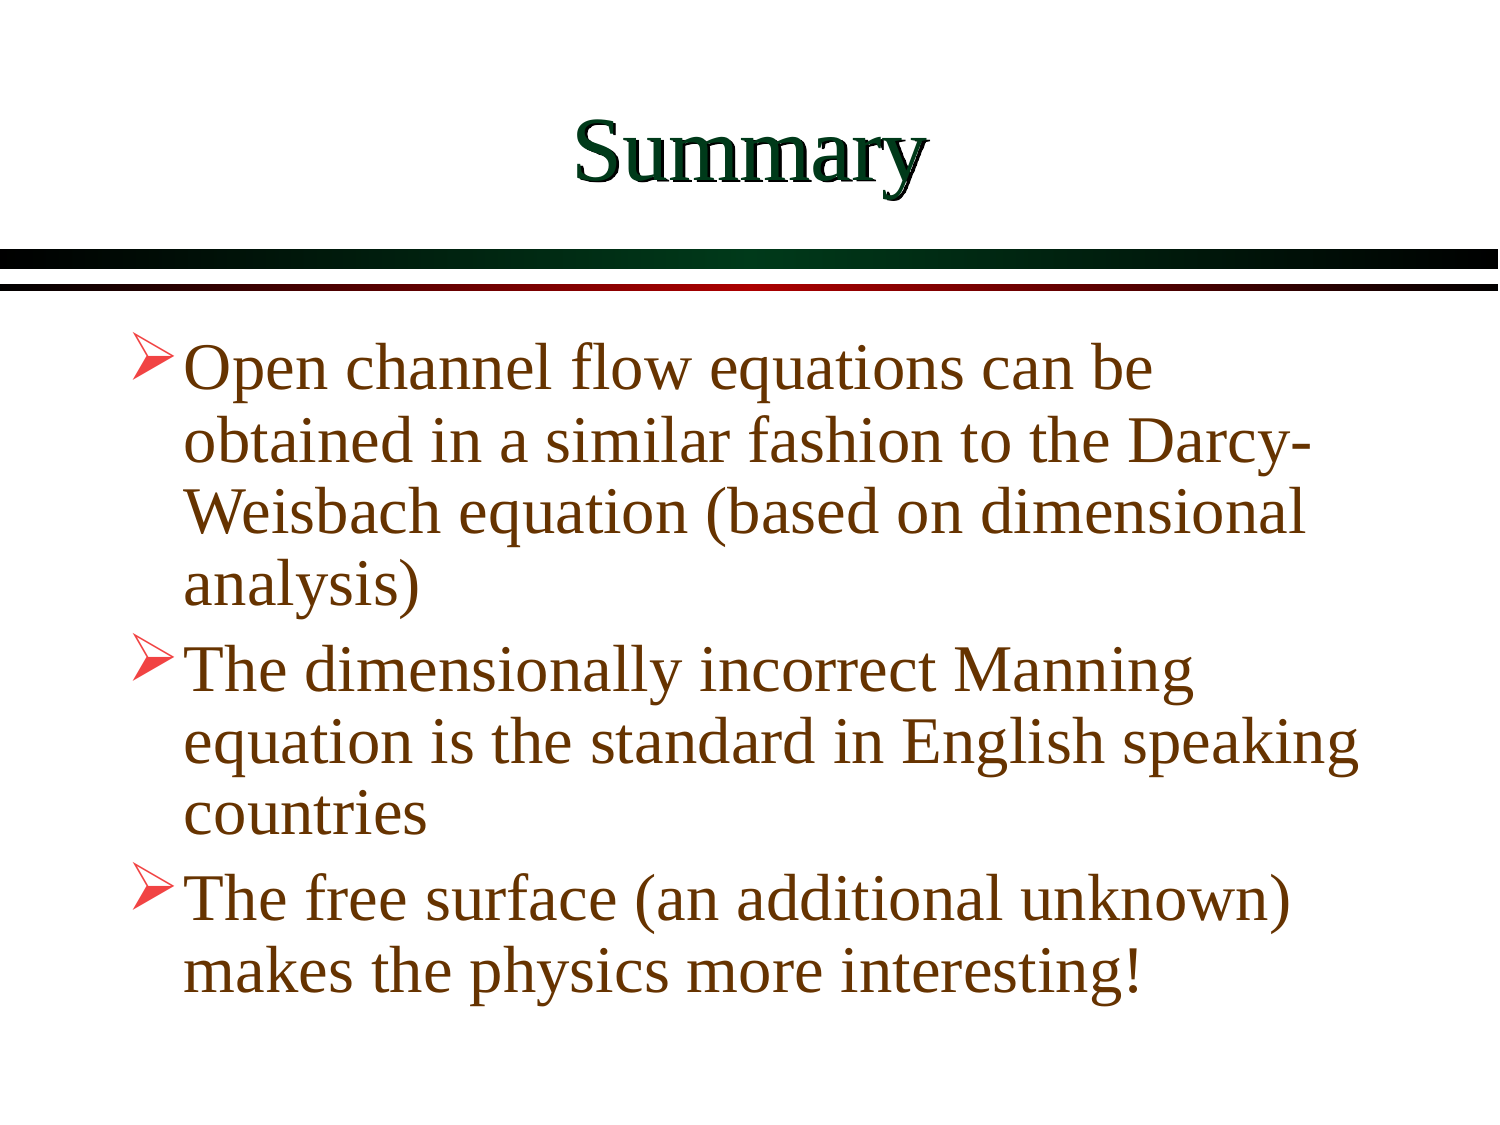

# Summary
Open channel flow equations can be obtained in a similar fashion to the Darcy-Weisbach equation (based on dimensional analysis)
The dimensionally incorrect Manning equation is the standard in English speaking countries
The free surface (an additional unknown) makes the physics more interesting!